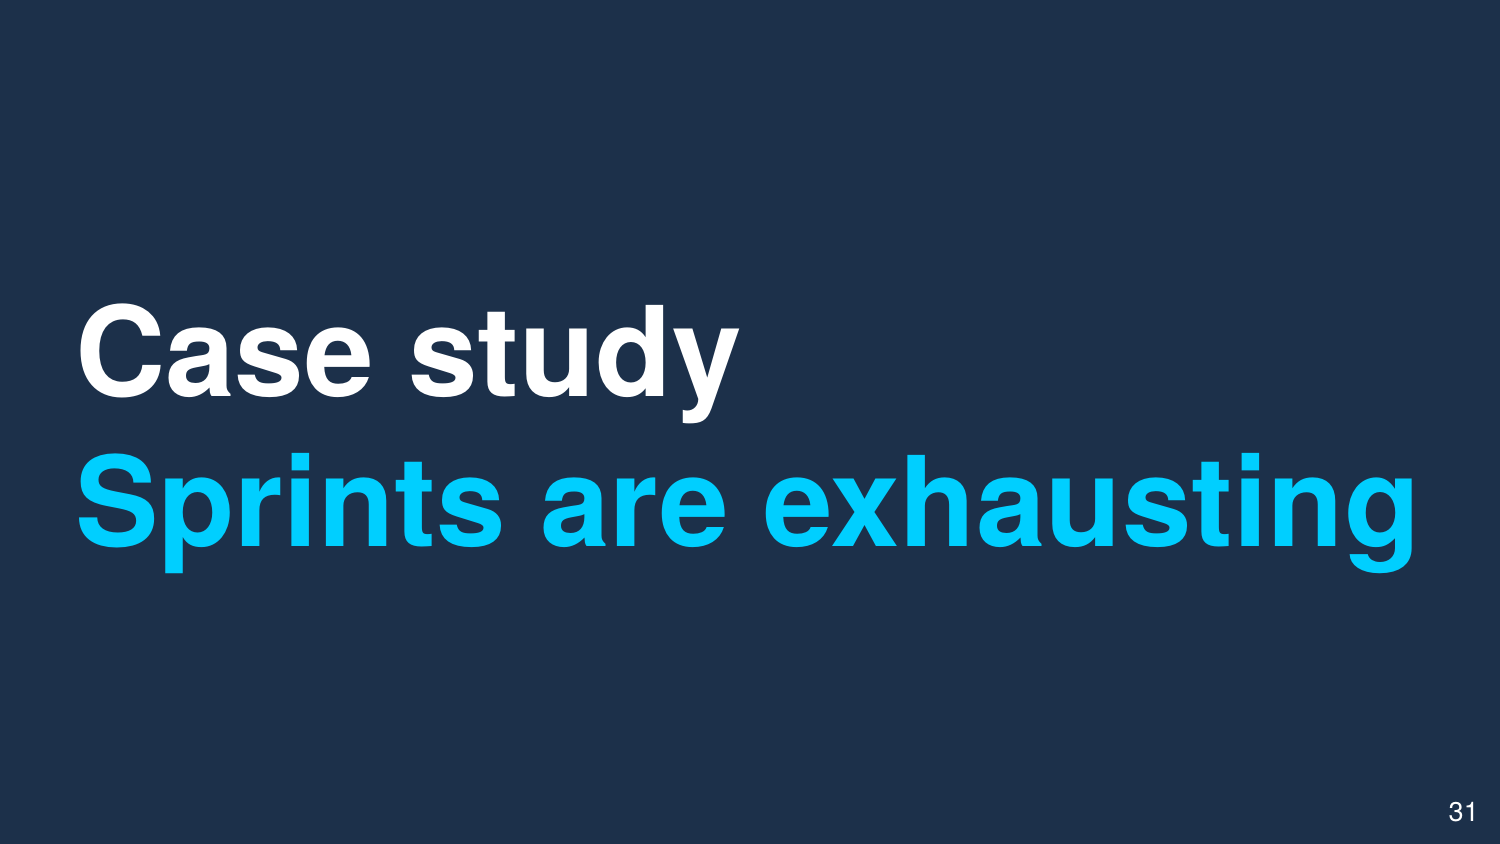

# Case study
Sprints are exhausting
31